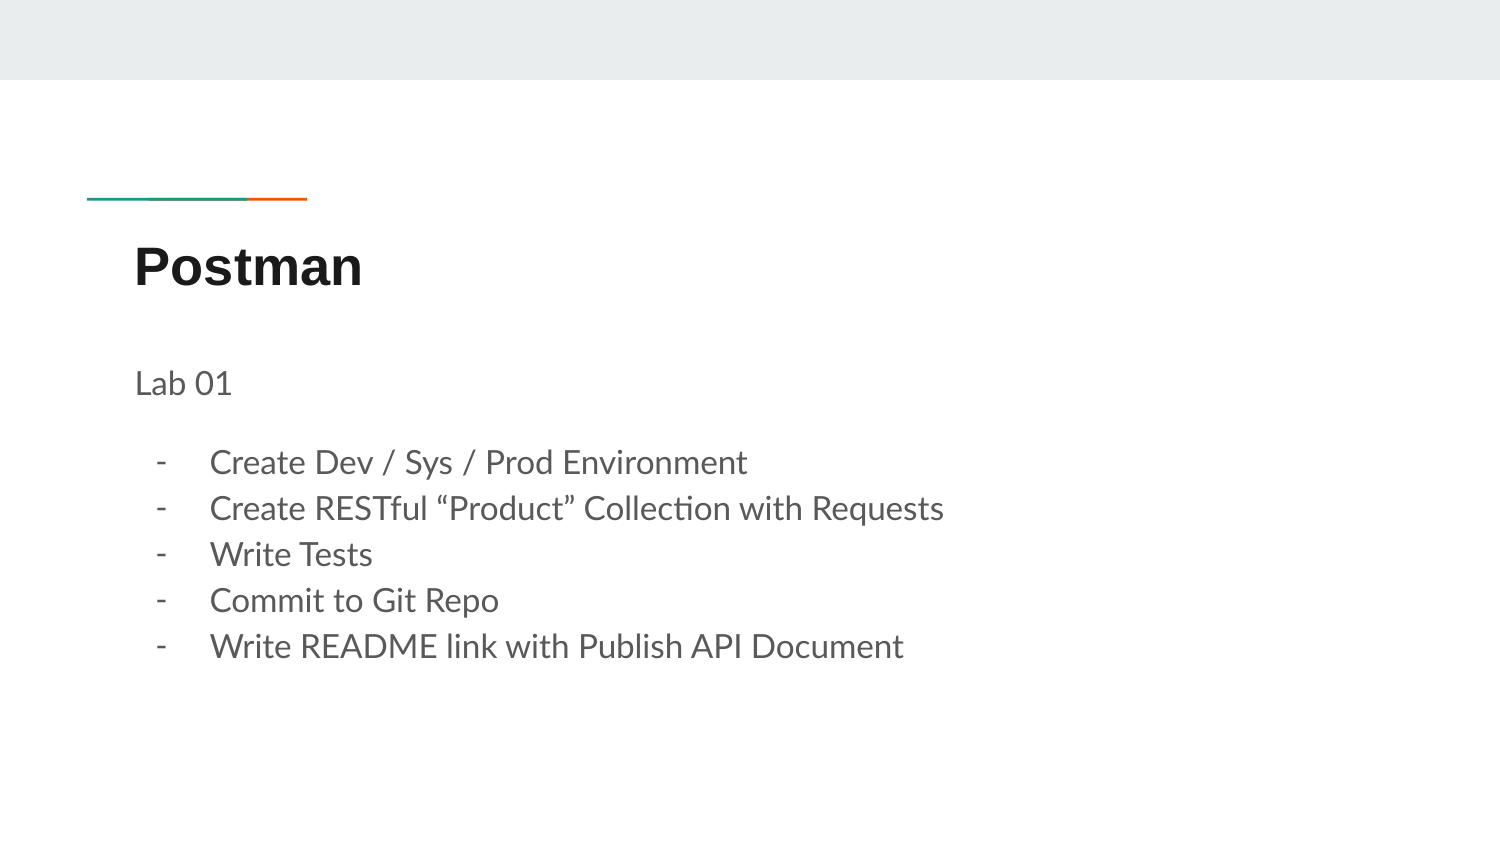

# Postman
Lab 01
Create Dev / Sys / Prod Environment
Create RESTful “Product” Collection with Requests
Write Tests
Commit to Git Repo
Write README link with Publish API Document